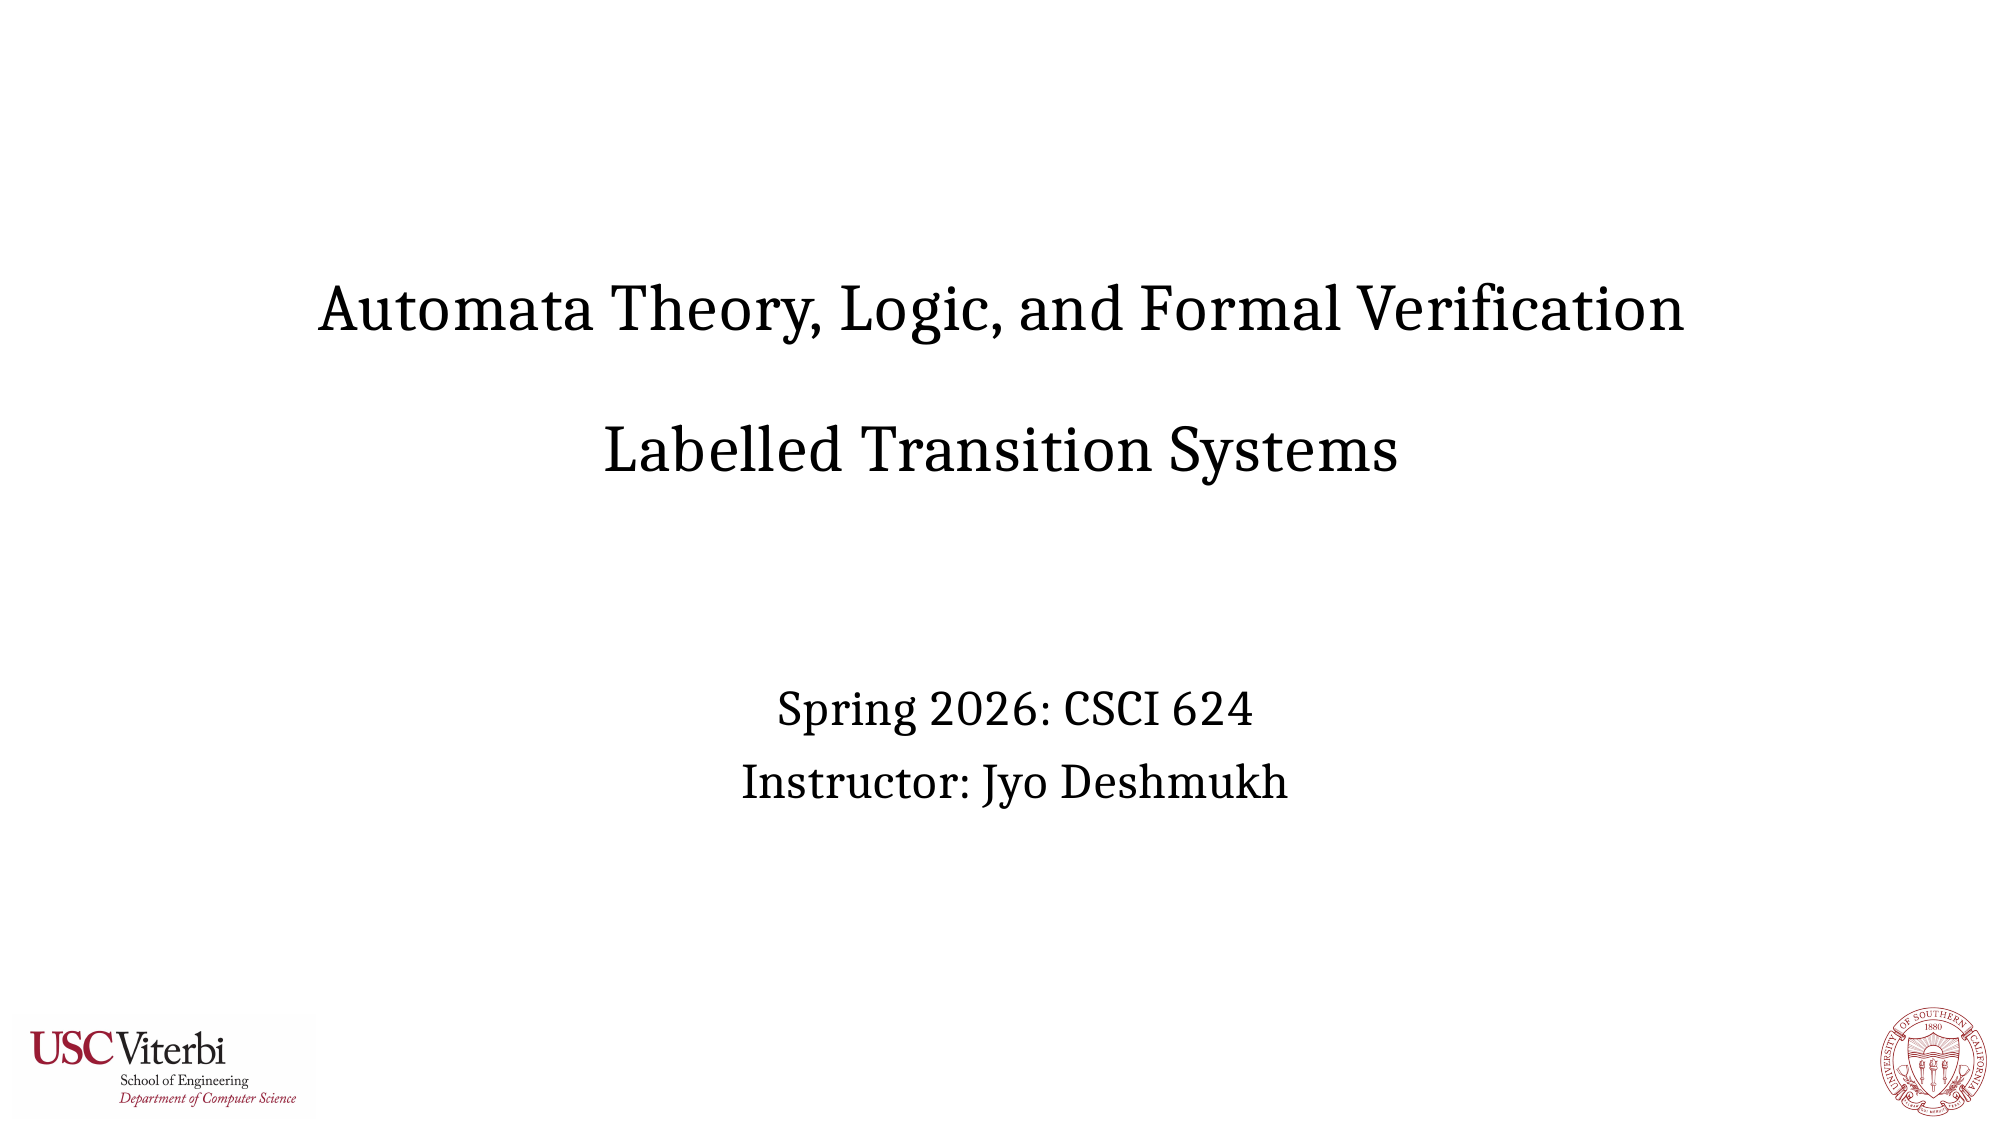

# Automata Theory, Logic, and Formal Verification Labelled Transition Systems
Spring 2026: CSCI 624
Instructor: Jyo Deshmukh